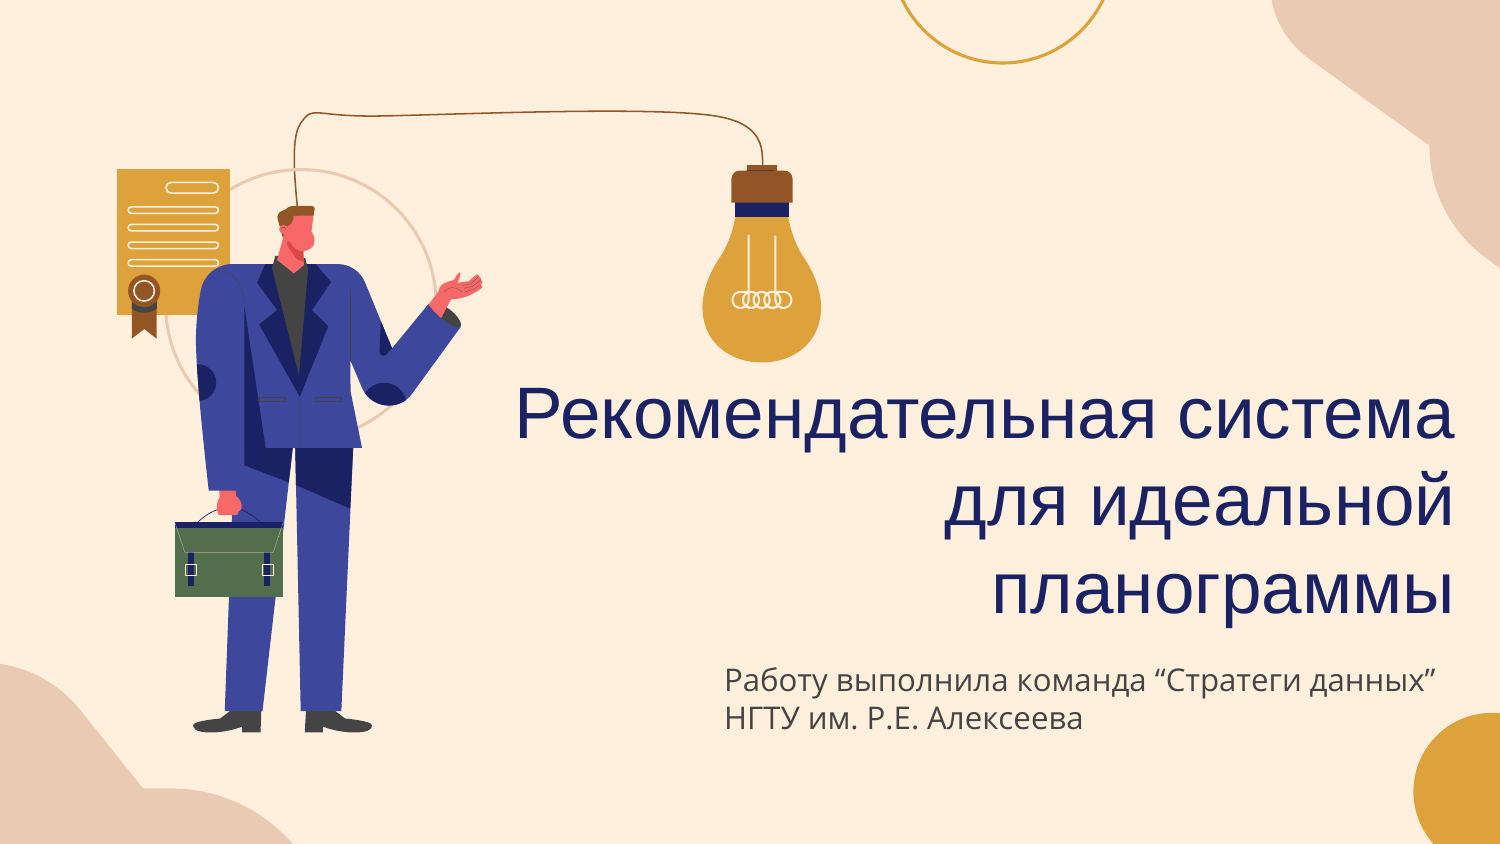

# Рекомендательная система для идеальной планограммы
Работу выполнила команда “Стратеги данных” НГТУ им. Р.Е. Алексеева